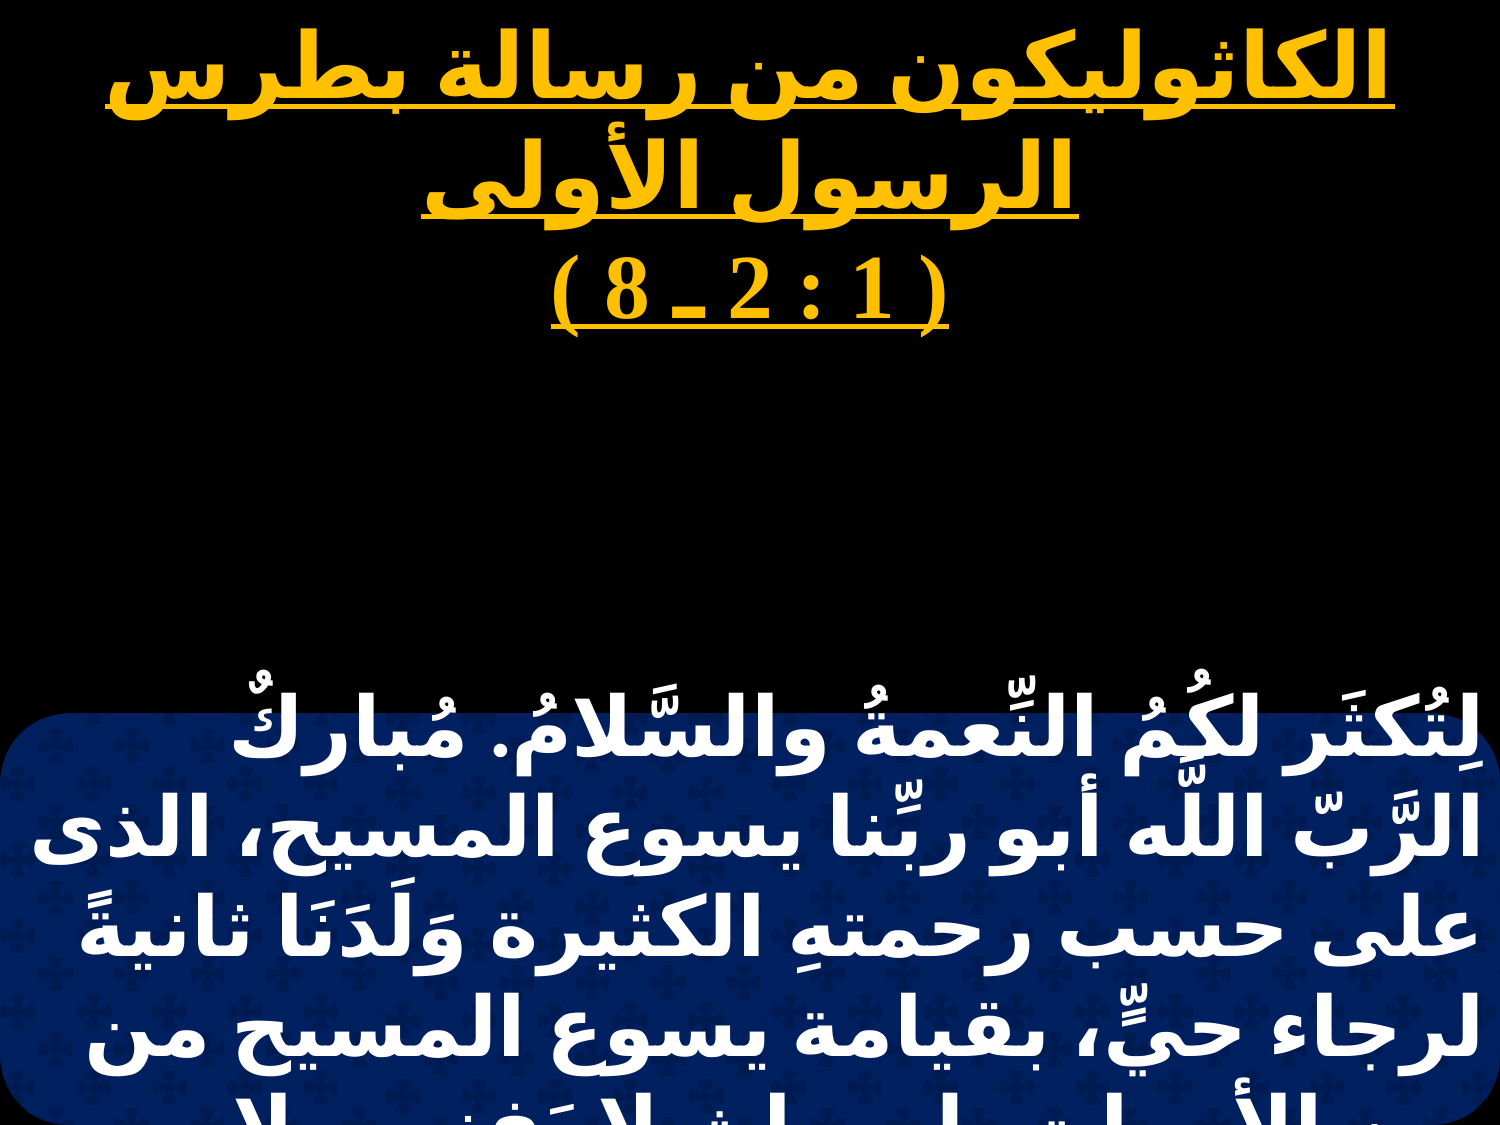

الكاثوليكون من رسالة بطرس الرسول الأولى
( 1 : 2 ـ 8 )
لِتُكثَر لكُمُ النِّعمةُ والسَّلامُ. مُباركٌ الرَّبّ اللَّه أبو ربِّنا يسوع المسيح، الذى على حسب رحمتهِ الكثيرة وَلَدَنَا ثانيةً لرجاء حيٍّ، بقيامة يسوع المسيح من بين الأموات، لميراث لا يَفنى ولا